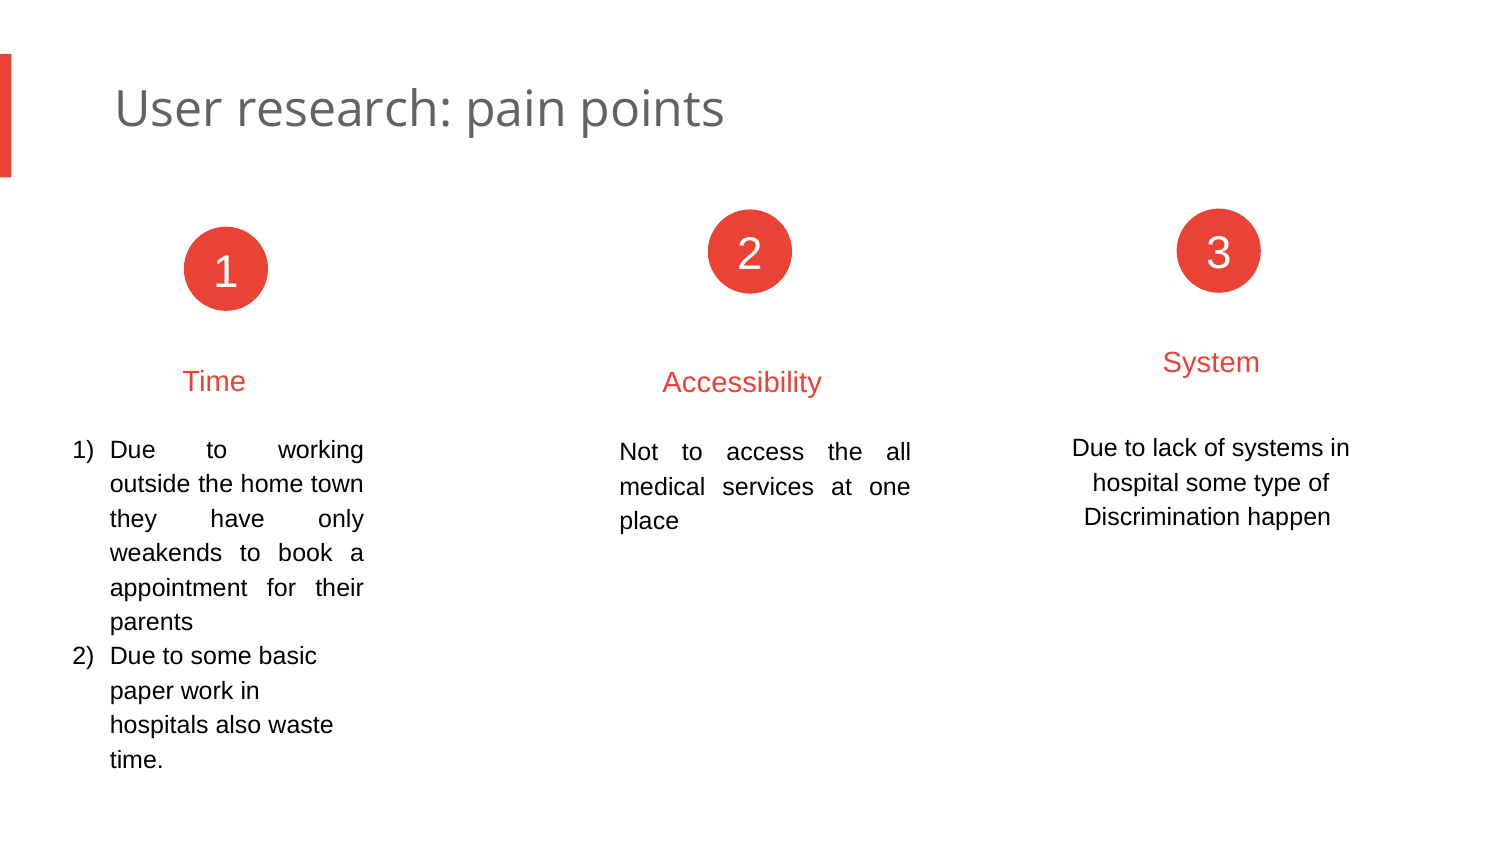

User research: pain points
3
2
1
System
Time
Accessibility
Due to lack of systems in hospital some type of Discrimination happen
Due to working outside the home town they have only weakends to book a appointment for their parents
Due to some basic paper work in hospitals also waste time.

Not to access the all medical services at one place